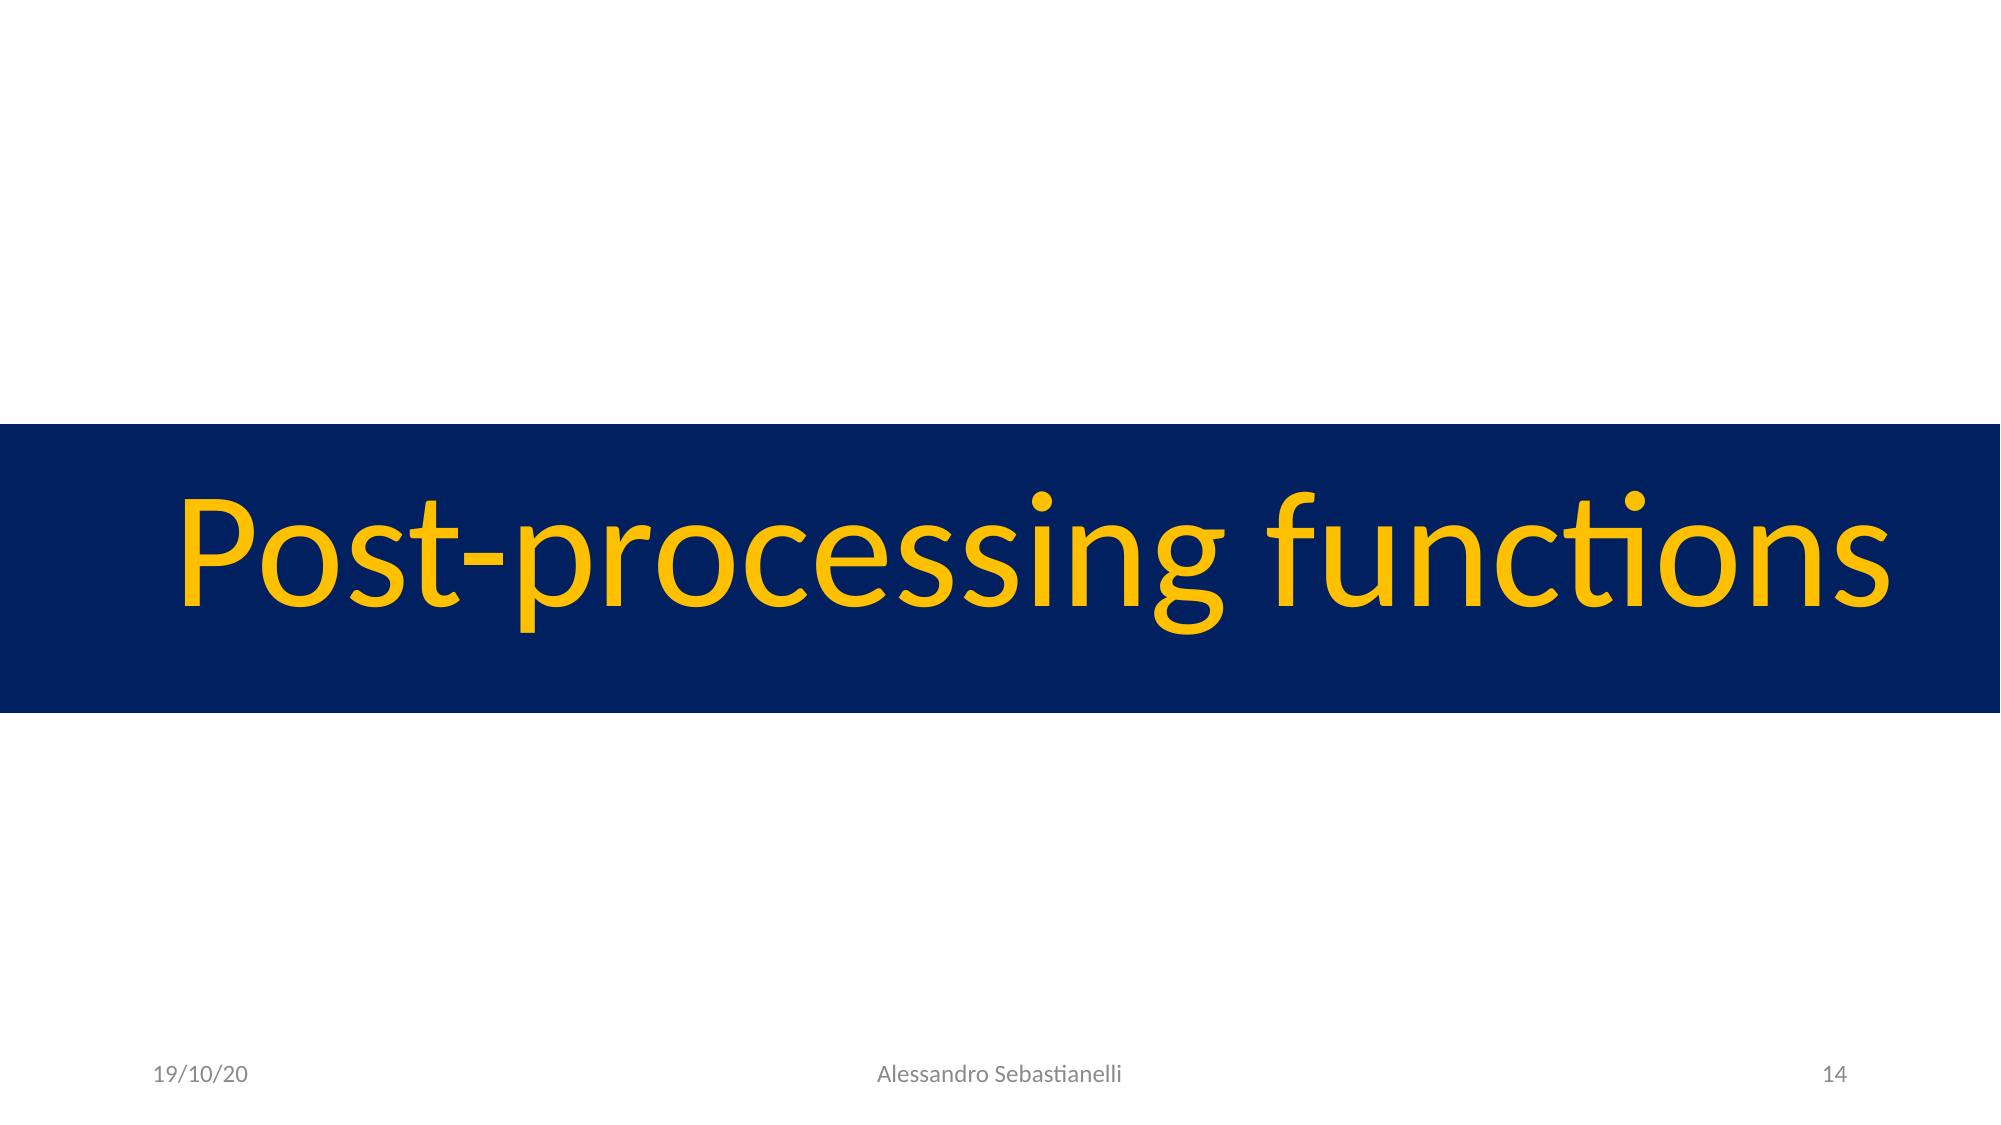

# Post-processing functions
19/10/20
Alessandro Sebastianelli
14